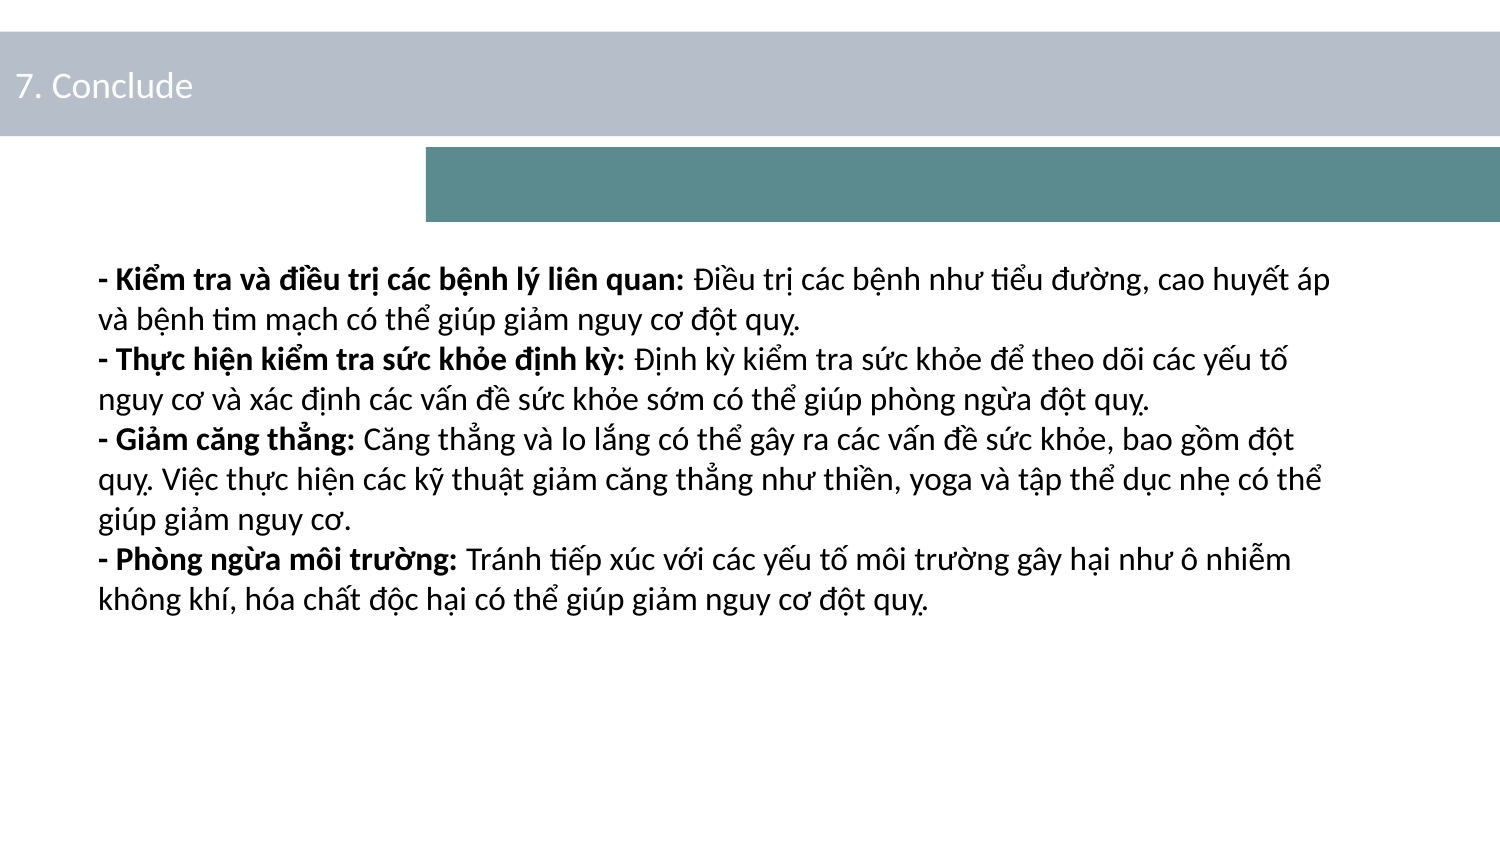

7. Conclude

- Kiểm tra và điều trị các bệnh lý liên quan: Điều trị các bệnh như tiểu đường, cao huyết áp và bệnh tim mạch có thể giúp giảm nguy cơ đột quỵ.
- Thực hiện kiểm tra sức khỏe định kỳ: Định kỳ kiểm tra sức khỏe để theo dõi các yếu tố nguy cơ và xác định các vấn đề sức khỏe sớm có thể giúp phòng ngừa đột quỵ.
- Giảm căng thẳng: Căng thẳng và lo lắng có thể gây ra các vấn đề sức khỏe, bao gồm đột quỵ. Việc thực hiện các kỹ thuật giảm căng thẳng như thiền, yoga và tập thể dục nhẹ có thể giúp giảm nguy cơ.
- Phòng ngừa môi trường: Tránh tiếp xúc với các yếu tố môi trường gây hại như ô nhiễm không khí, hóa chất độc hại có thể giúp giảm nguy cơ đột quỵ.